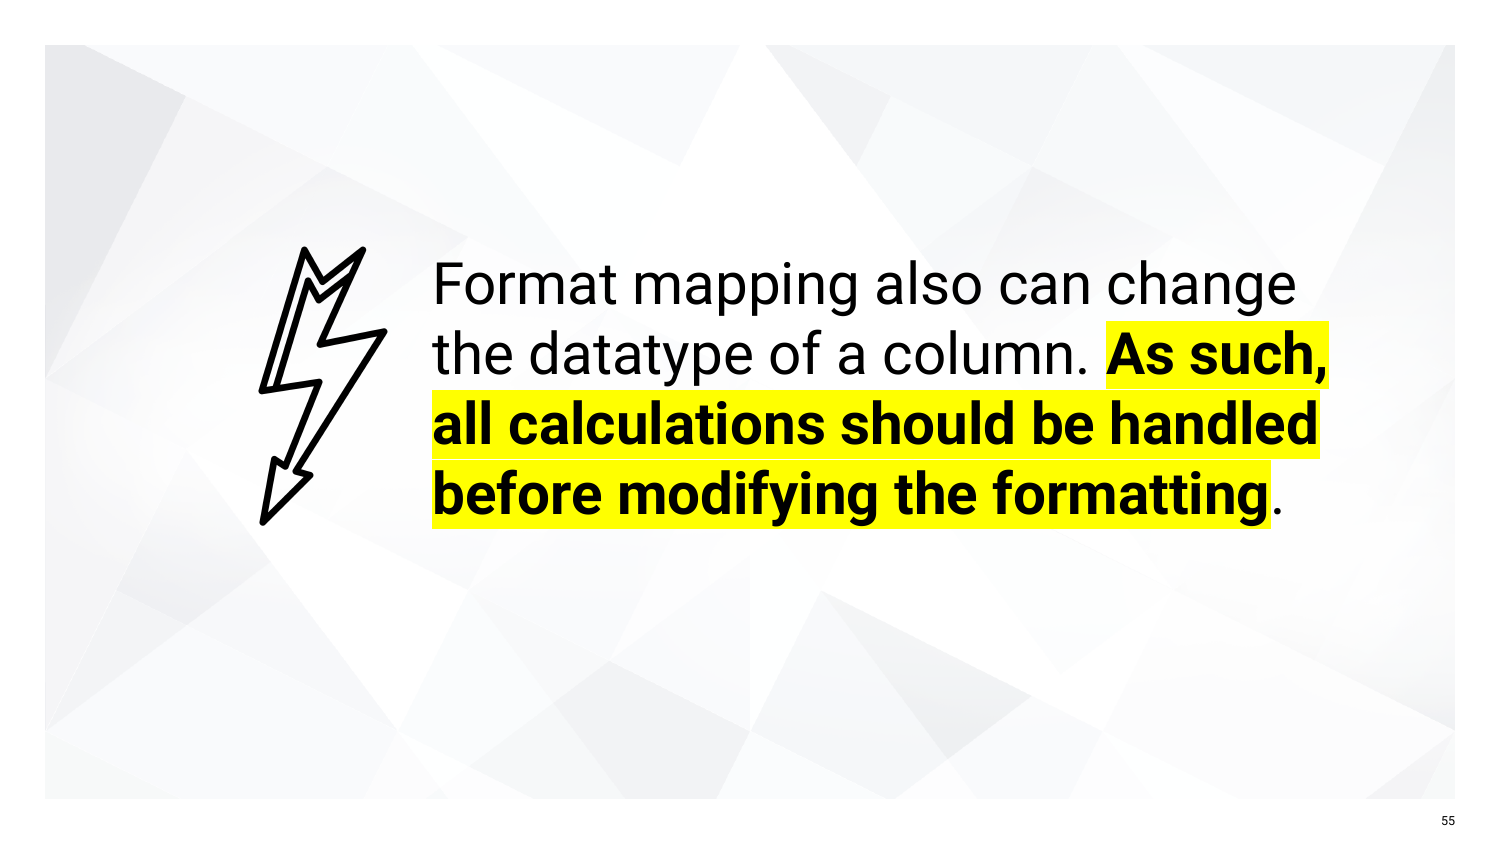

# Format mapping also can change the datatype of a column. As such, all calculations should be handled before modifying the formatting.